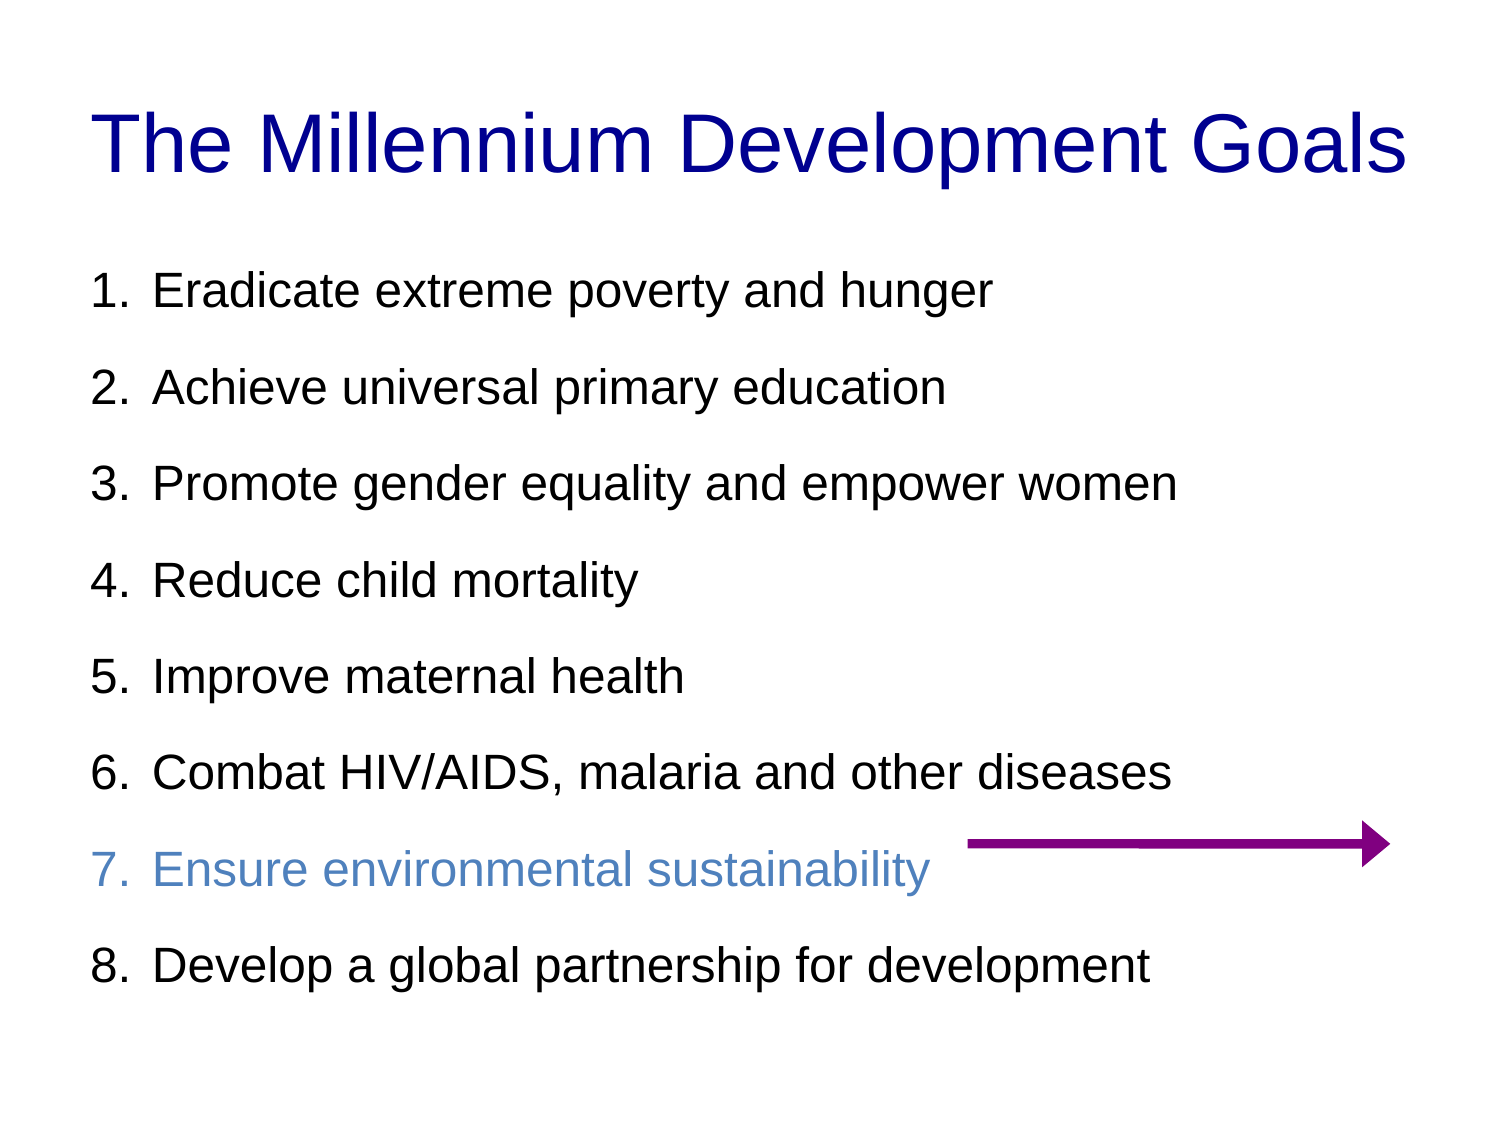

# The Millennium Development Goals
Eradicate extreme poverty and hunger
Achieve universal primary education
Promote gender equality and empower women
Reduce child mortality
Improve maternal health
Combat HIV/AIDS, malaria and other diseases
Ensure environmental sustainability
Develop a global partnership for development